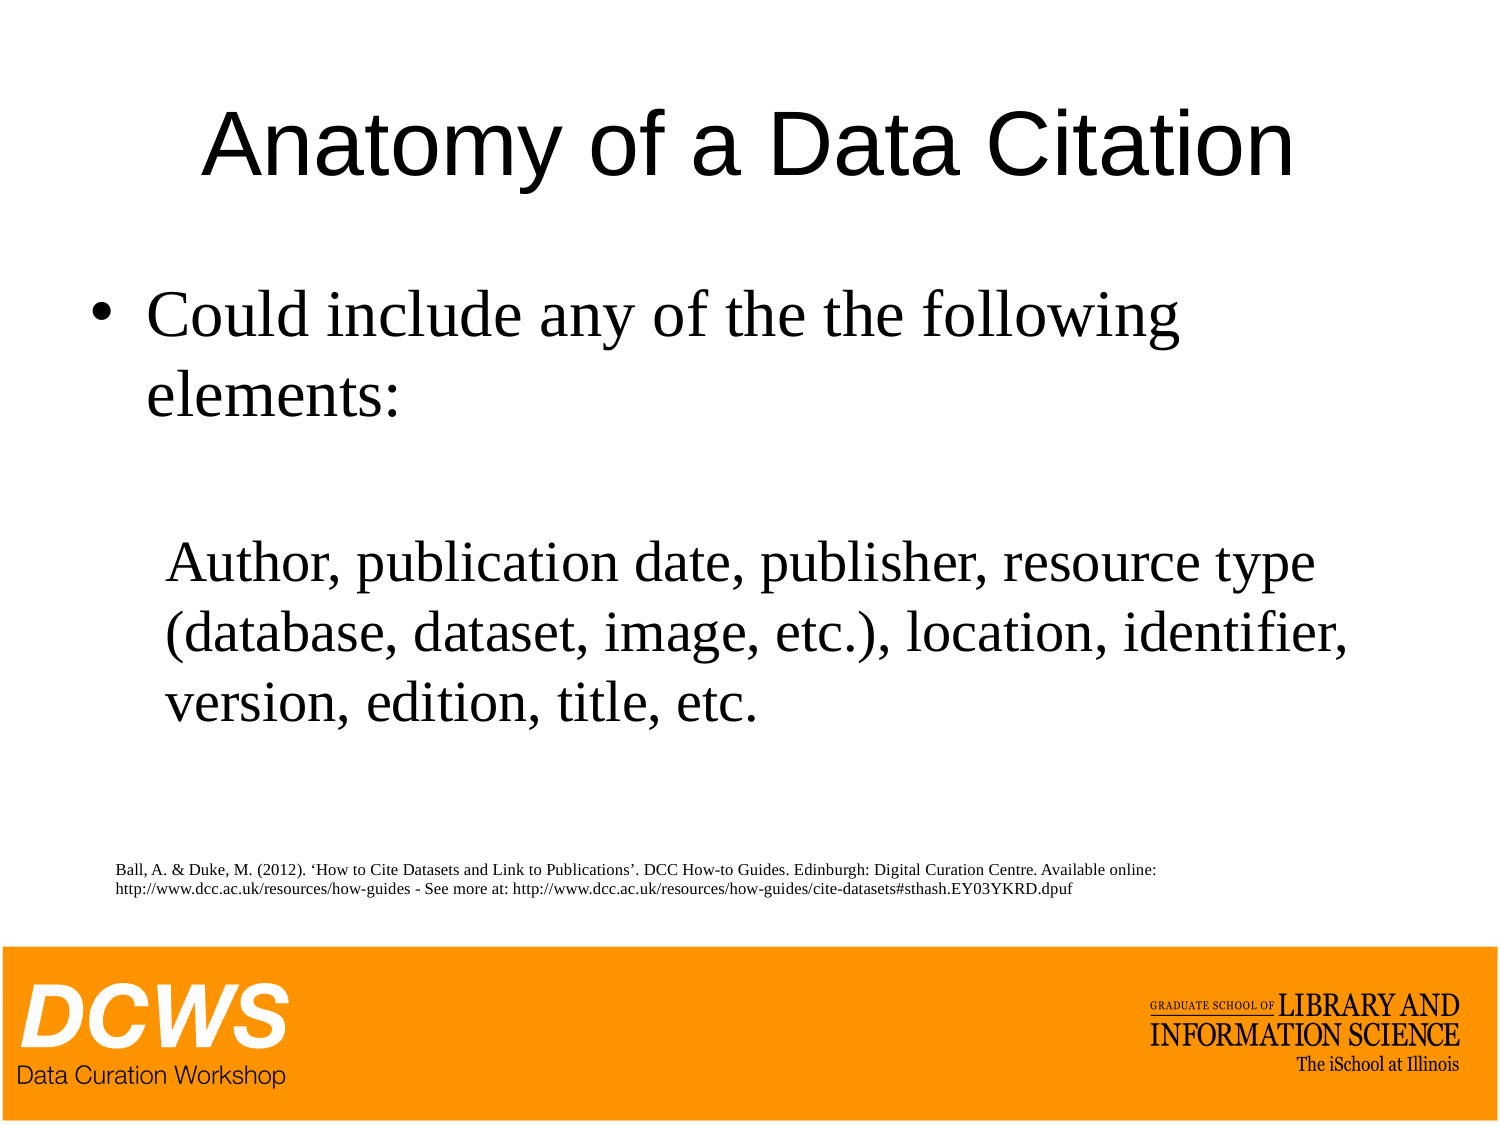

# Anatomy of a Data Citation
Could include any of the the following elements:

Author, publication date, publisher, resource type (database, dataset, image, etc.), location, identifier, version, edition, title, etc.
Ball, A. & Duke, M. (2012). ‘How to Cite Datasets and Link to Publications’. DCC How-to Guides. Edinburgh: Digital Curation Centre. Available online: http://www.dcc.ac.uk/resources/how-guides - See more at: http://www.dcc.ac.uk/resources/how-guides/cite-datasets#sthash.EY03YKRD.dpuf